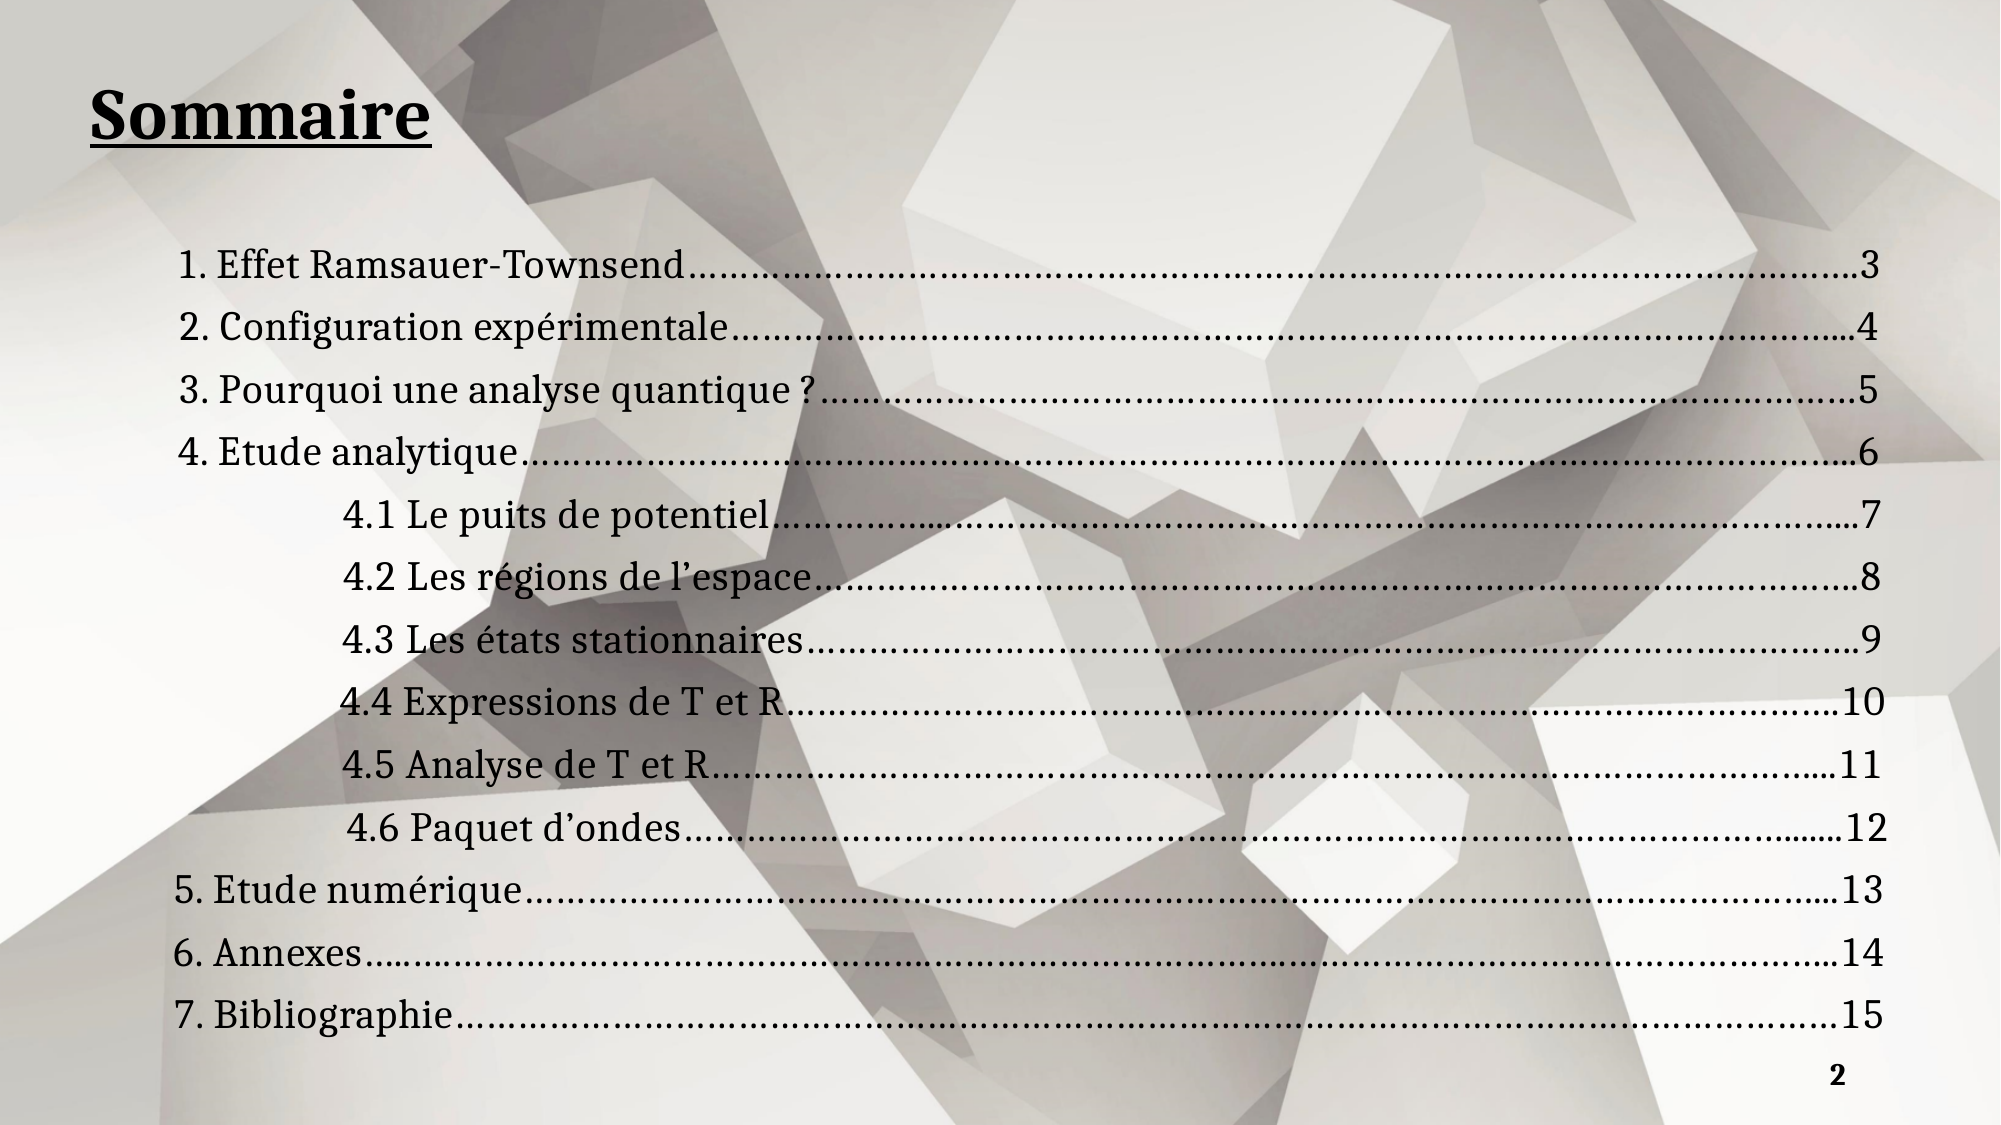

Sommaire
1. Effet Ramsauer-Townsend………………………………………………………………………………………………….3
2. Configuration expérimentale……………………………………………………………………………………………...4
3. Pourquoi une analyse quantique ?………………………………………………………………………………………5
4. Etude analytique………………………………………………………………………………………………………………..6
    4.1 Le puits de potentiel……………...…………………………………………………………………………...7
    4.2 Les régions de l’espace……………………………………………………………………………………….8
    4.3 Les états stationnaires………………………………………………………………….…………………….9
    4.4 Expressions de T et R………………………………………………………………………….…………….10
    4.5 Analyse de T et R……………………………………………………………………………………………...11
	   4.6 Paquet d’ondes…………………………………………………………………………………………….......12
5. Etude numérique……………………………………………………………………………………………………………...13
6. Annexes…..….……………………………………….…………………………….……………………………………………..14
7. Bibliographie……………………………………………………………………………………………………………………15
2